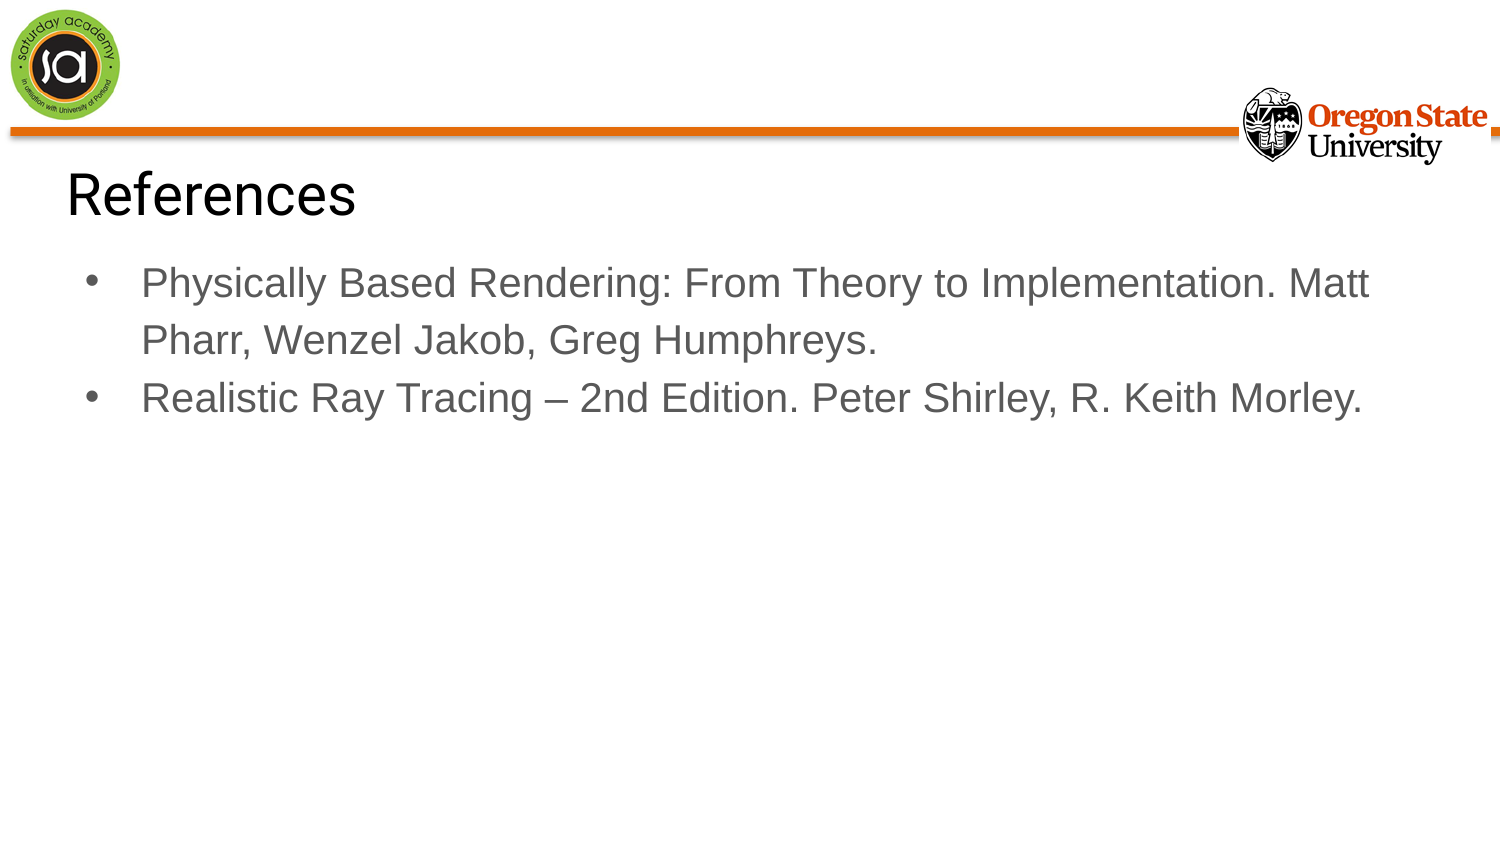

# References
Physically Based Rendering: From Theory to Implementation. Matt Pharr, Wenzel Jakob, Greg Humphreys.
Realistic Ray Tracing – 2nd Edition. Peter Shirley, R. Keith Morley.